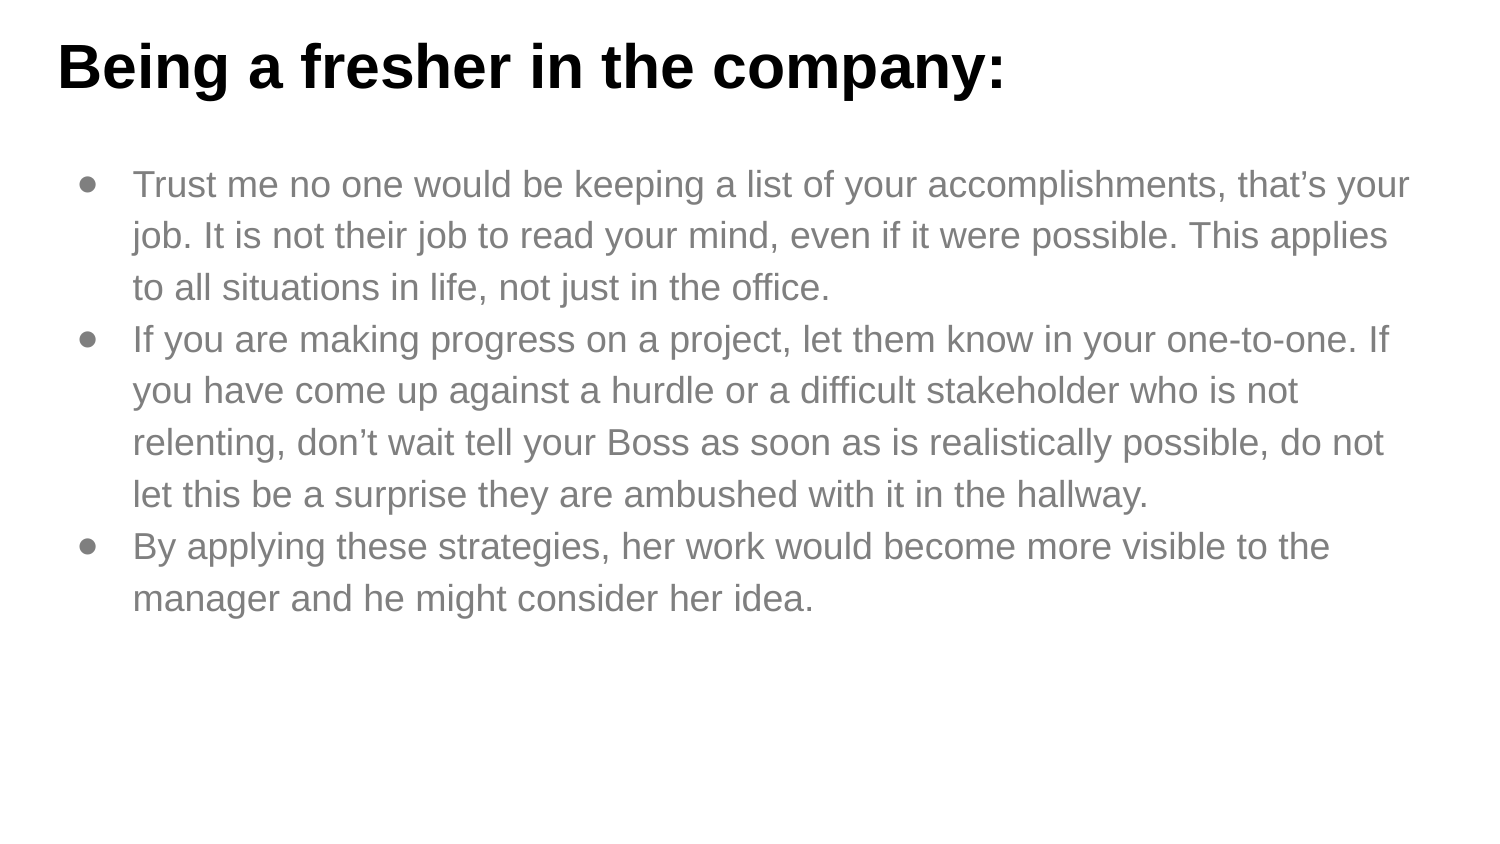

Being a fresher in the company:

Trust me no one would be keeping a list of your accomplishments, that’s your job. It is not their job to read your mind, even if it were possible. This applies to all situations in life, not just in the office.
If you are making progress on a project, let them know in your one-to-one. If you have come up against a hurdle or a difficult stakeholder who is not relenting, don’t wait tell your Boss as soon as is realistically possible, do not let this be a surprise they are ambushed with it in the hallway.
By applying these strategies, her work would become more visible to the manager and he might consider her idea.